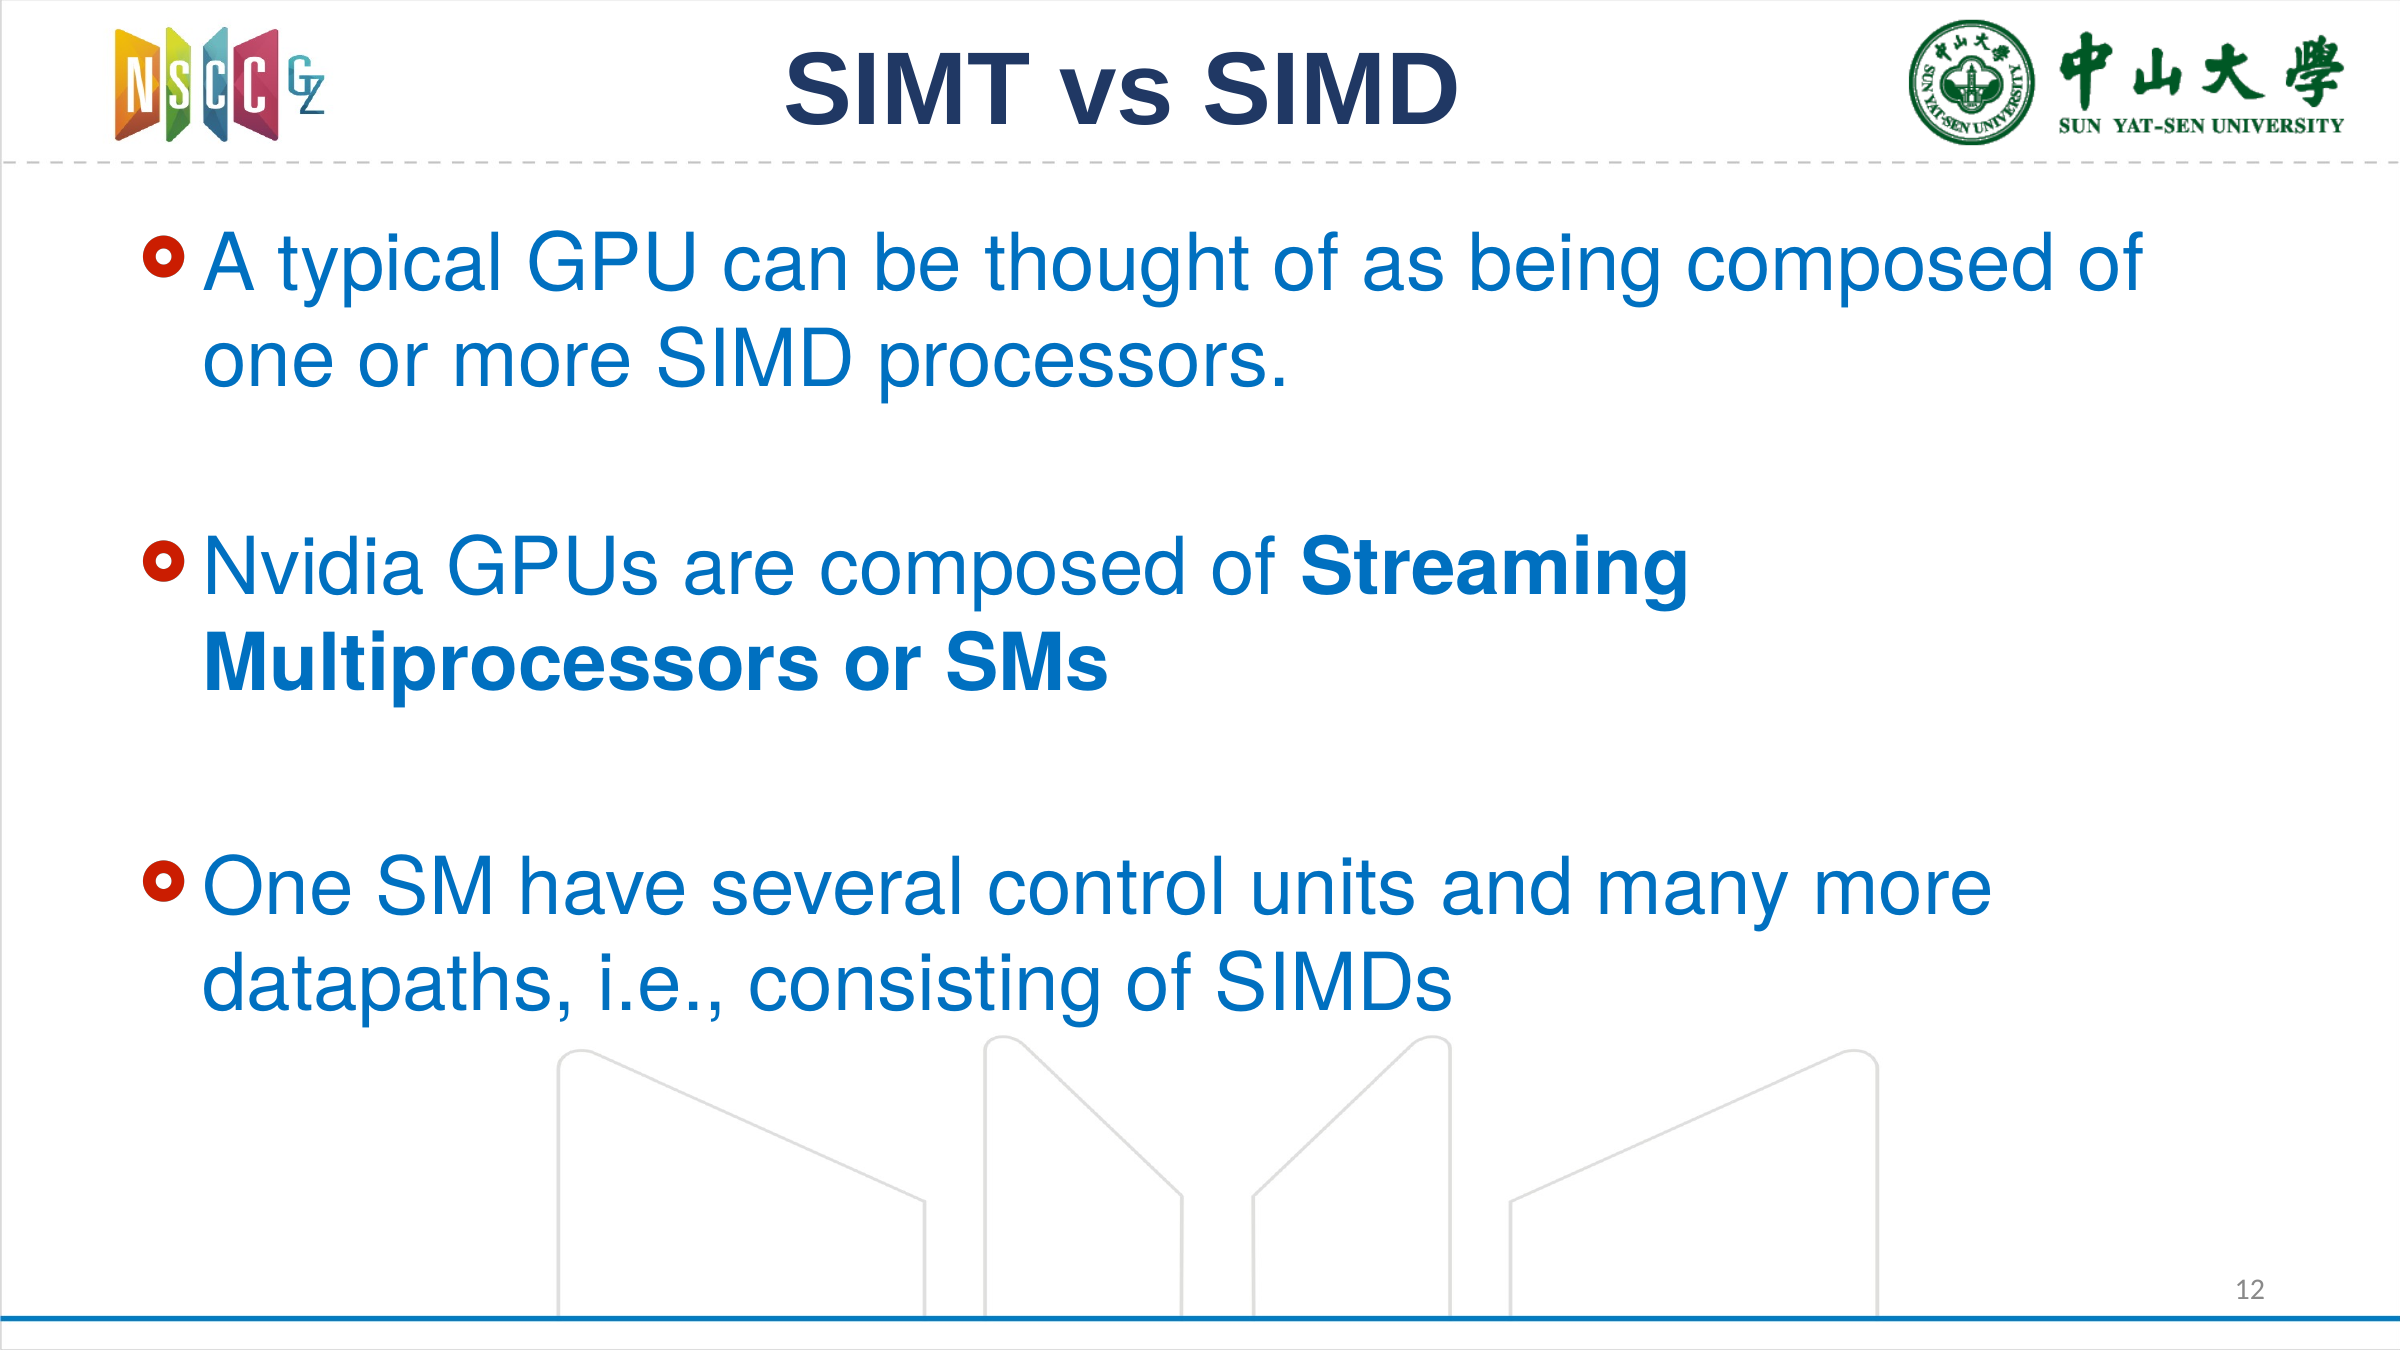

# SIMT vs SIMD
A typical GPU can be thought of as being composed of one or more SIMD processors.
Nvidia GPUs are composed of Streaming Multiprocessors or SMs

One SM have several control units and many more datapaths, i.e., consisting of SIMDs
12